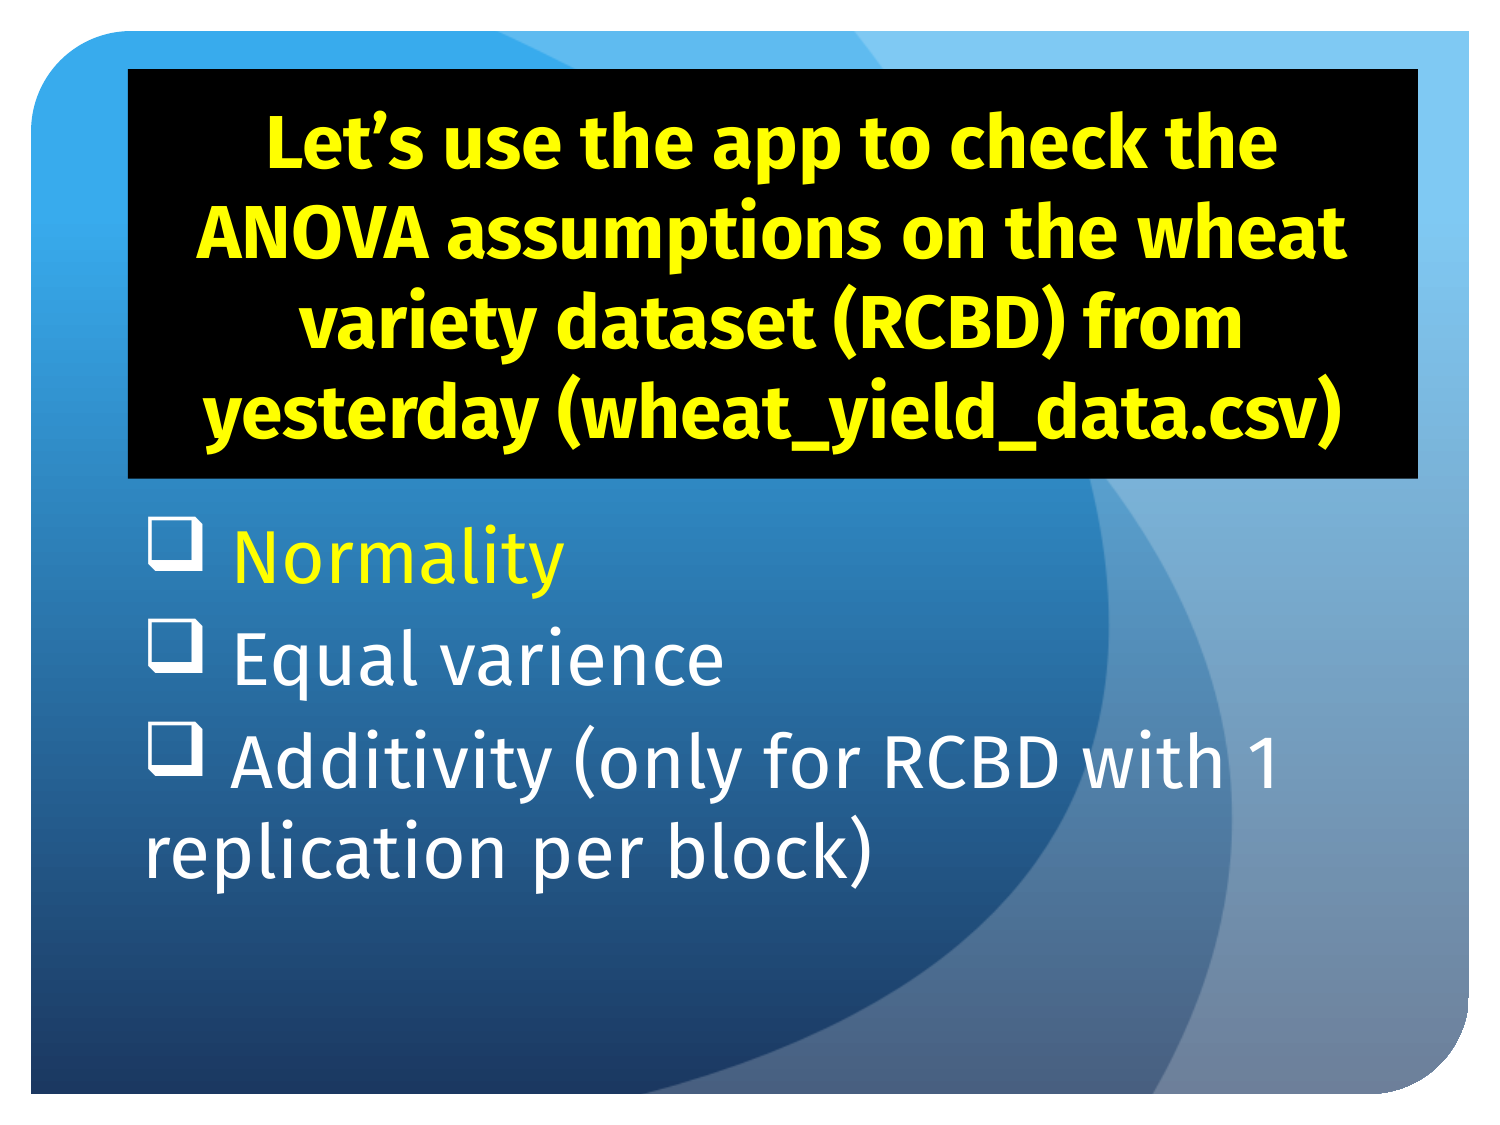

# Let’s use the app to check the ANOVA assumptions on the wheat variety dataset (RCBD) from yesterday (wheat_yield_data.csv)
 Normality
 Equal varience
 Additivity (only for RCBD with 1 replication per block)